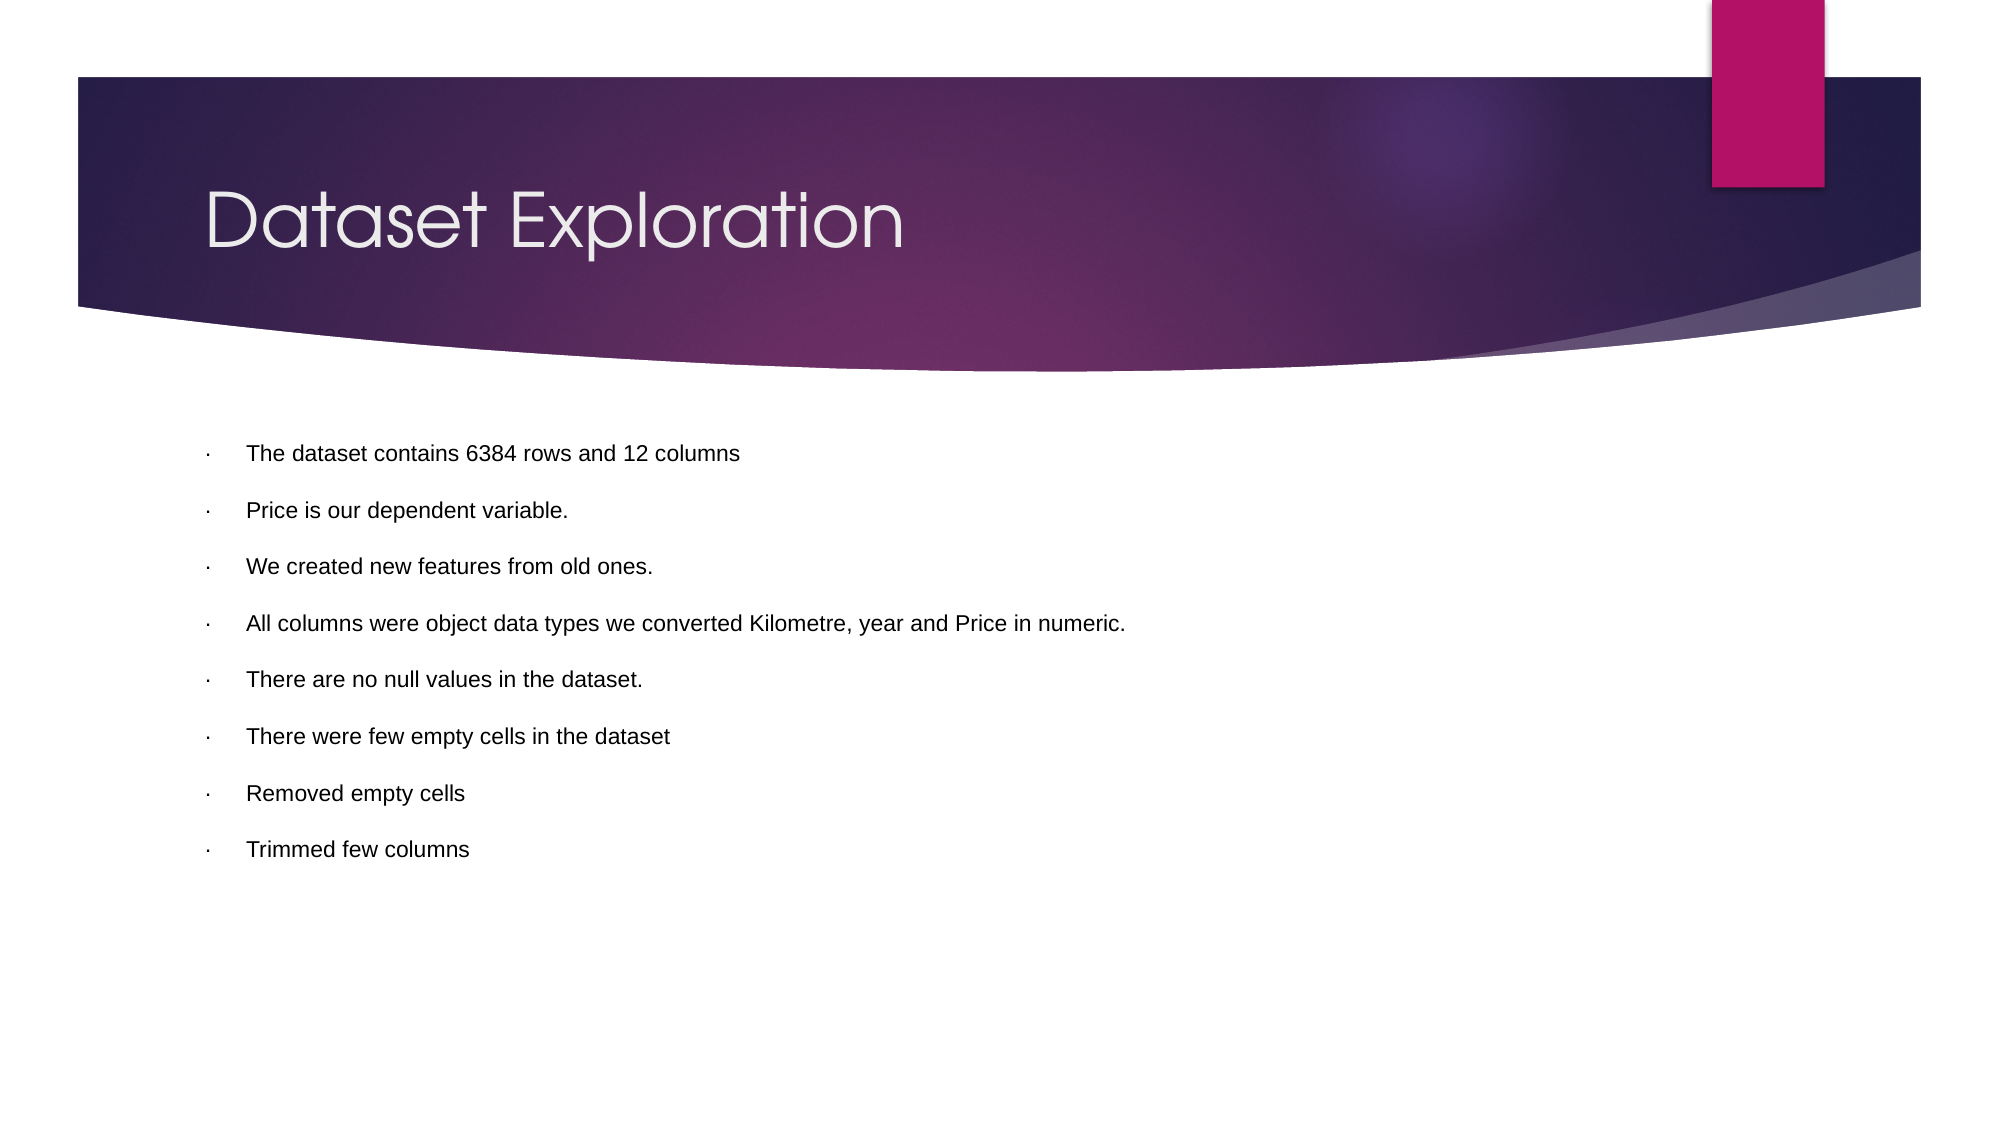

# Dataset Exploration
·         The dataset contains 6384 rows and 12 columns
·         Price is our dependent variable.
·         We created new features from old ones.
·         All columns were object data types we converted Kilometre, year and Price in numeric.
·         There are no null values in the dataset.
·         There were few empty cells in the dataset
·         Removed empty cells
·         Trimmed few columns